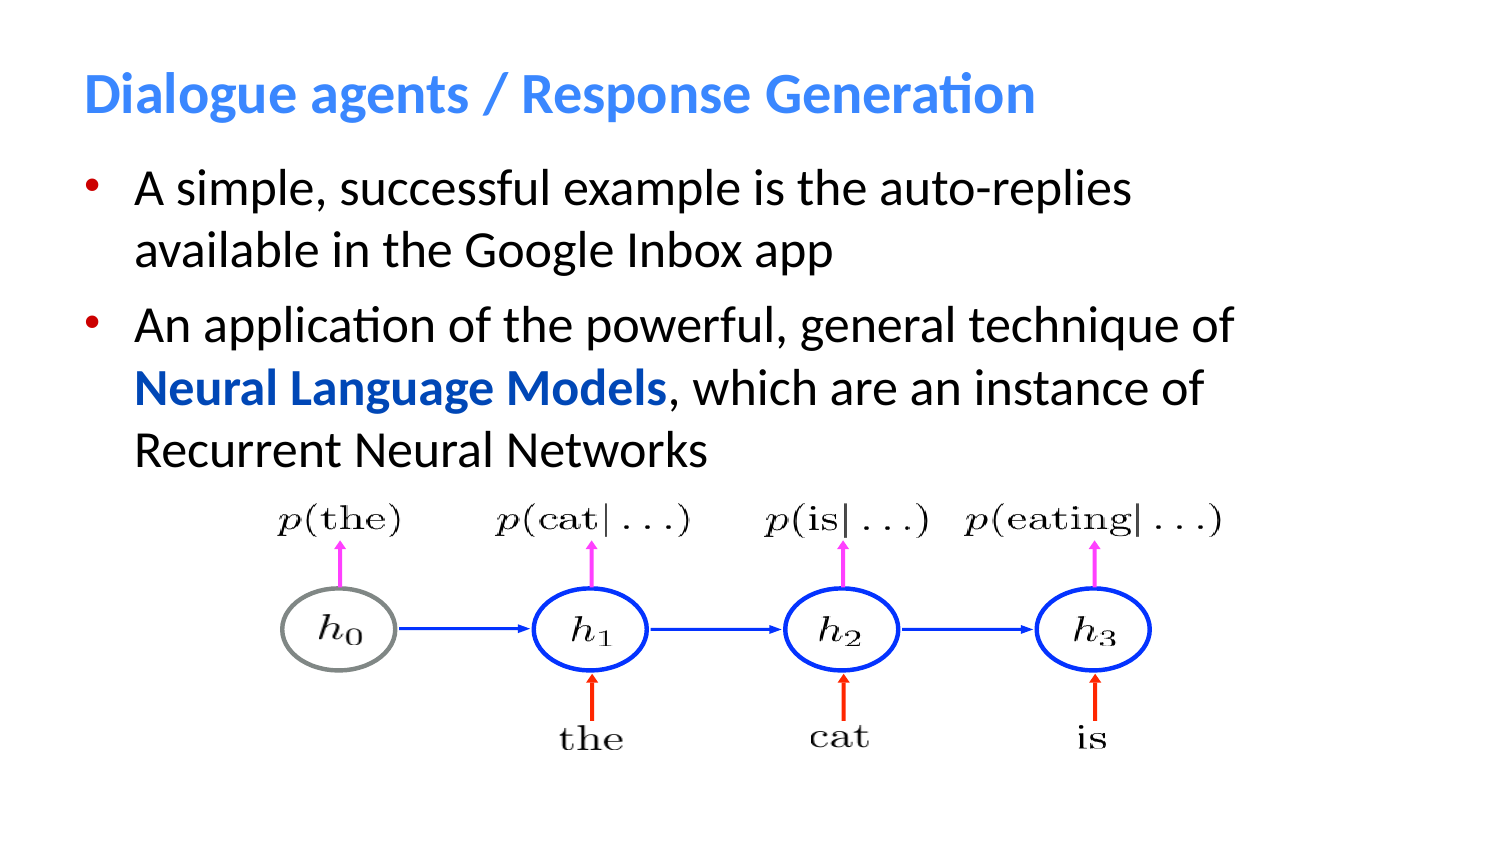

# Dialogue agents / Response Generation
A simple, successful example is the auto-replies  available in the Google Inbox app
An application of the powerful, general technique of  Neural Language Models, which are an instance of  Recurrent Neural Networks